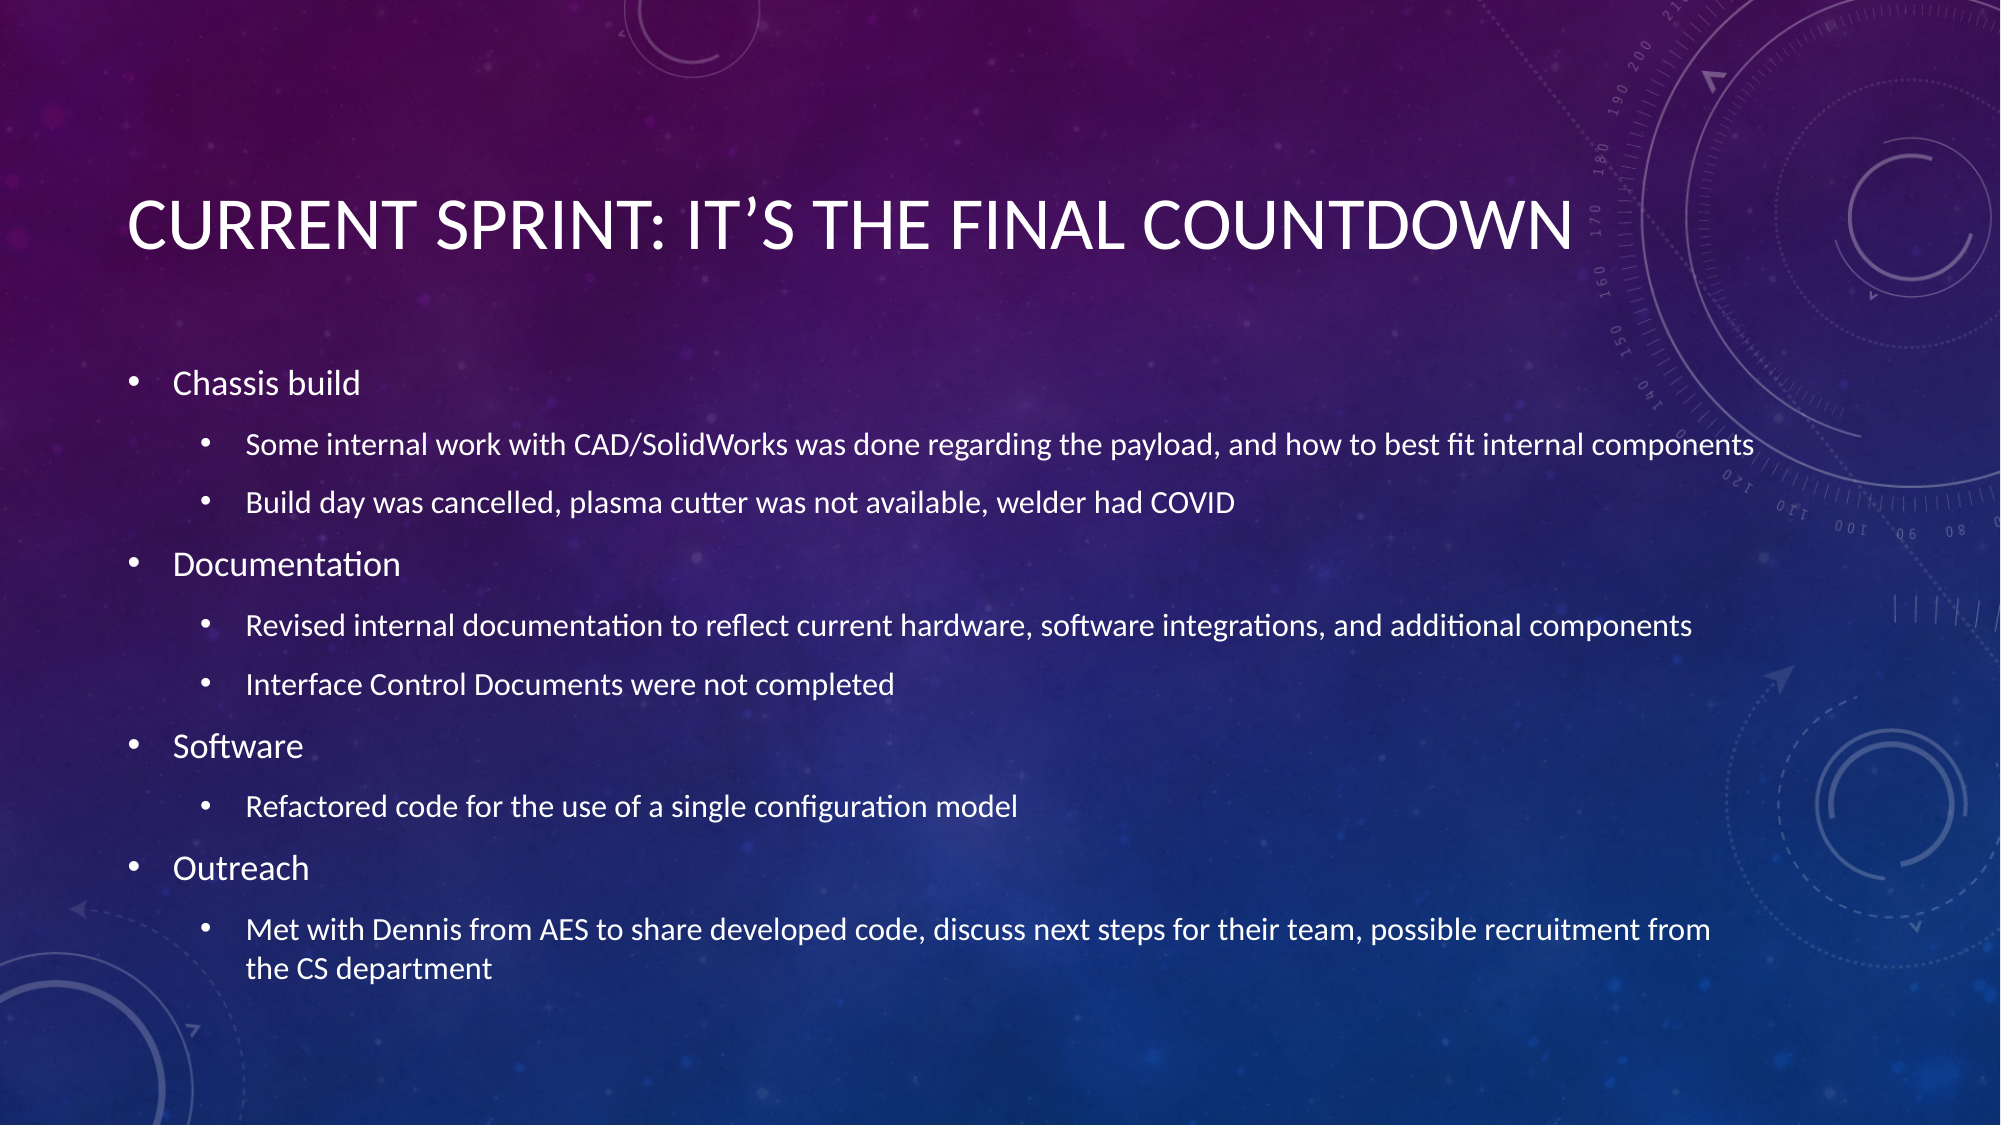

# Current Sprint: It’s the Final Countdown
Chassis build
Some internal work with CAD/SolidWorks was done regarding the payload, and how to best fit internal components
Build day was cancelled, plasma cutter was not available, welder had COVID
Documentation
Revised internal documentation to reflect current hardware, software integrations, and additional components
Interface Control Documents were not completed
Software
Refactored code for the use of a single configuration model
Outreach
Met with Dennis from AES to share developed code, discuss next steps for their team, possible recruitment from the CS department